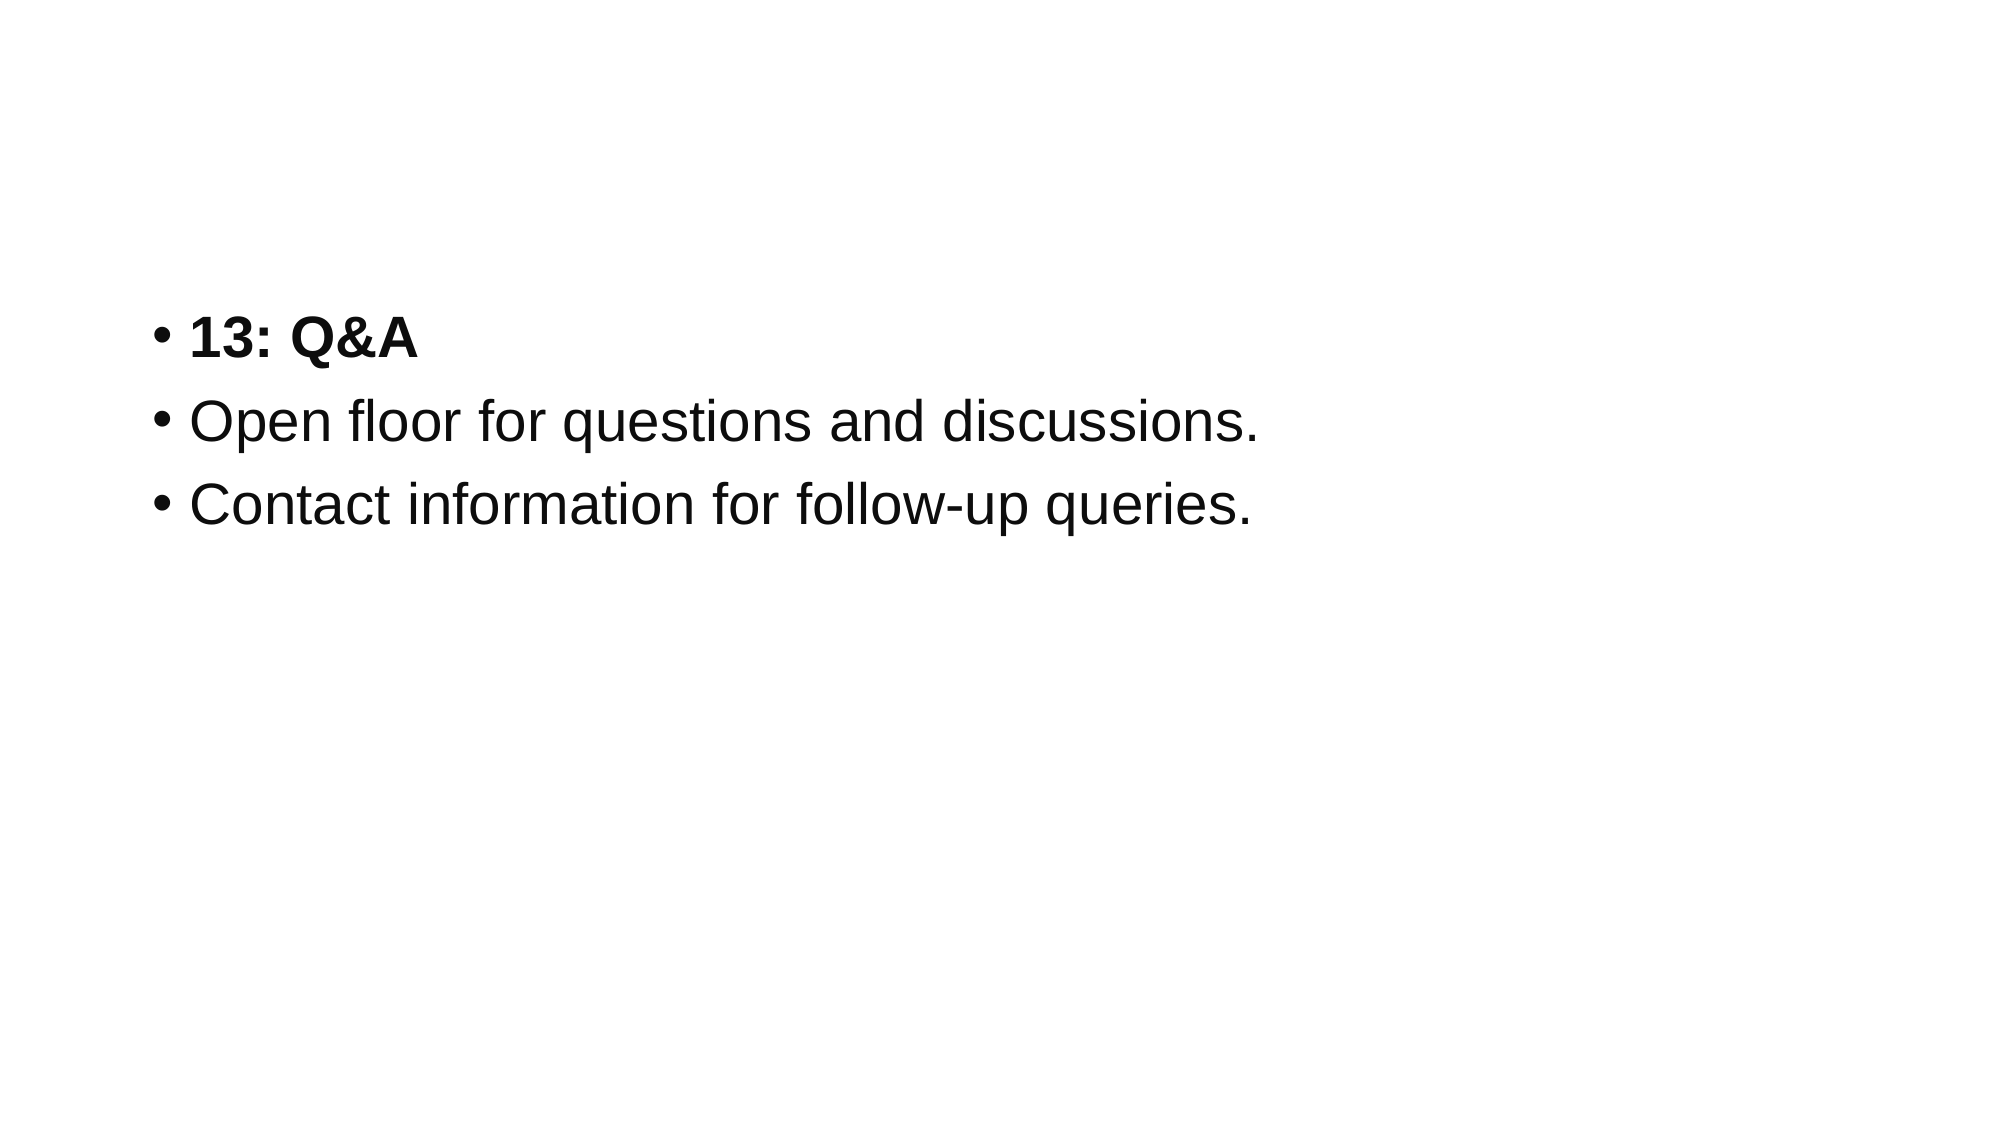

#
13: Q&A
Open floor for questions and discussions.
Contact information for follow-up queries.